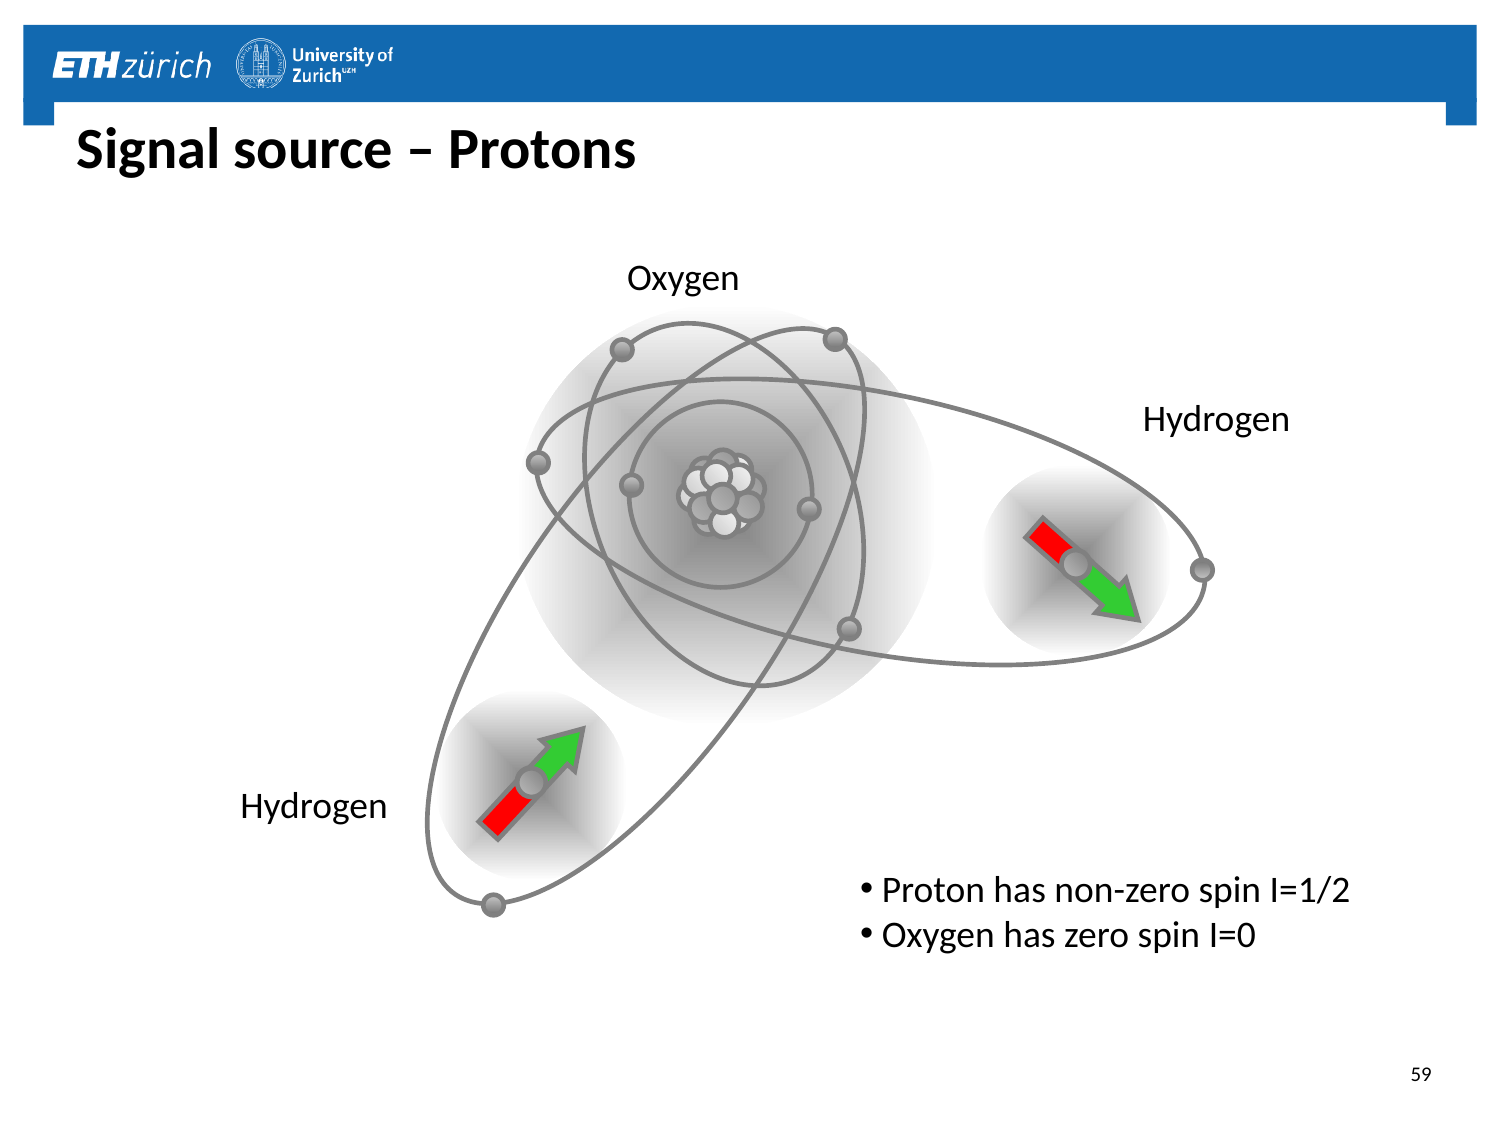

# Signal source – Protons

Oxygen

Hydrogen

Hydrogen
 Proton has non-zero spin I=1/2
 Oxygen has zero spin I=0

59